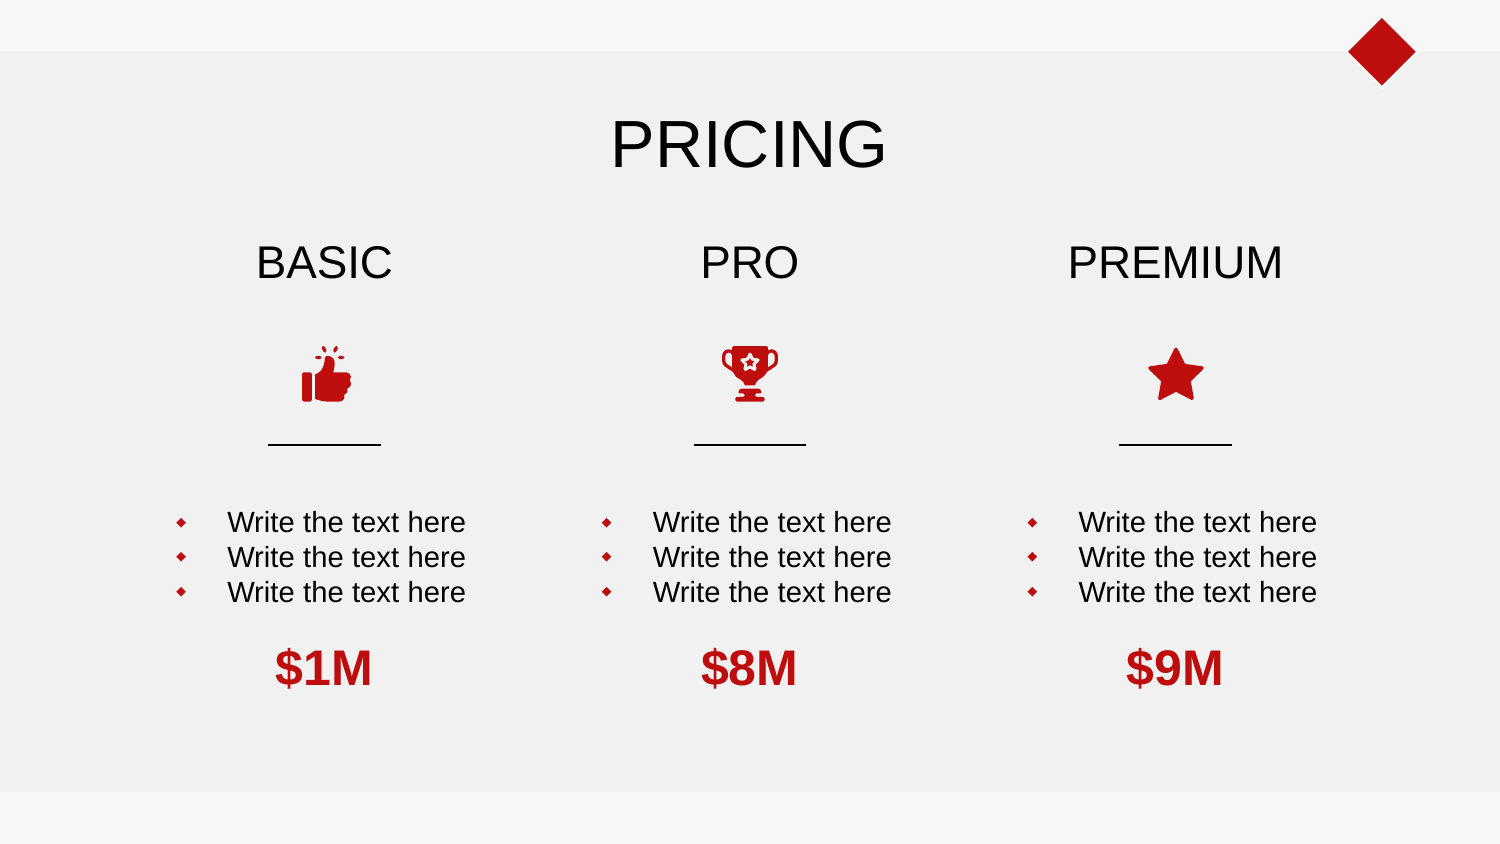

# PRICING
BASIC
PRO
PREMIUM

Write the text here
Write the text here
Write the text here
Write the text here
Write the text here
Write the text here
Write the text here
Write the text here
Write the text here
$1M
$8M
$9M